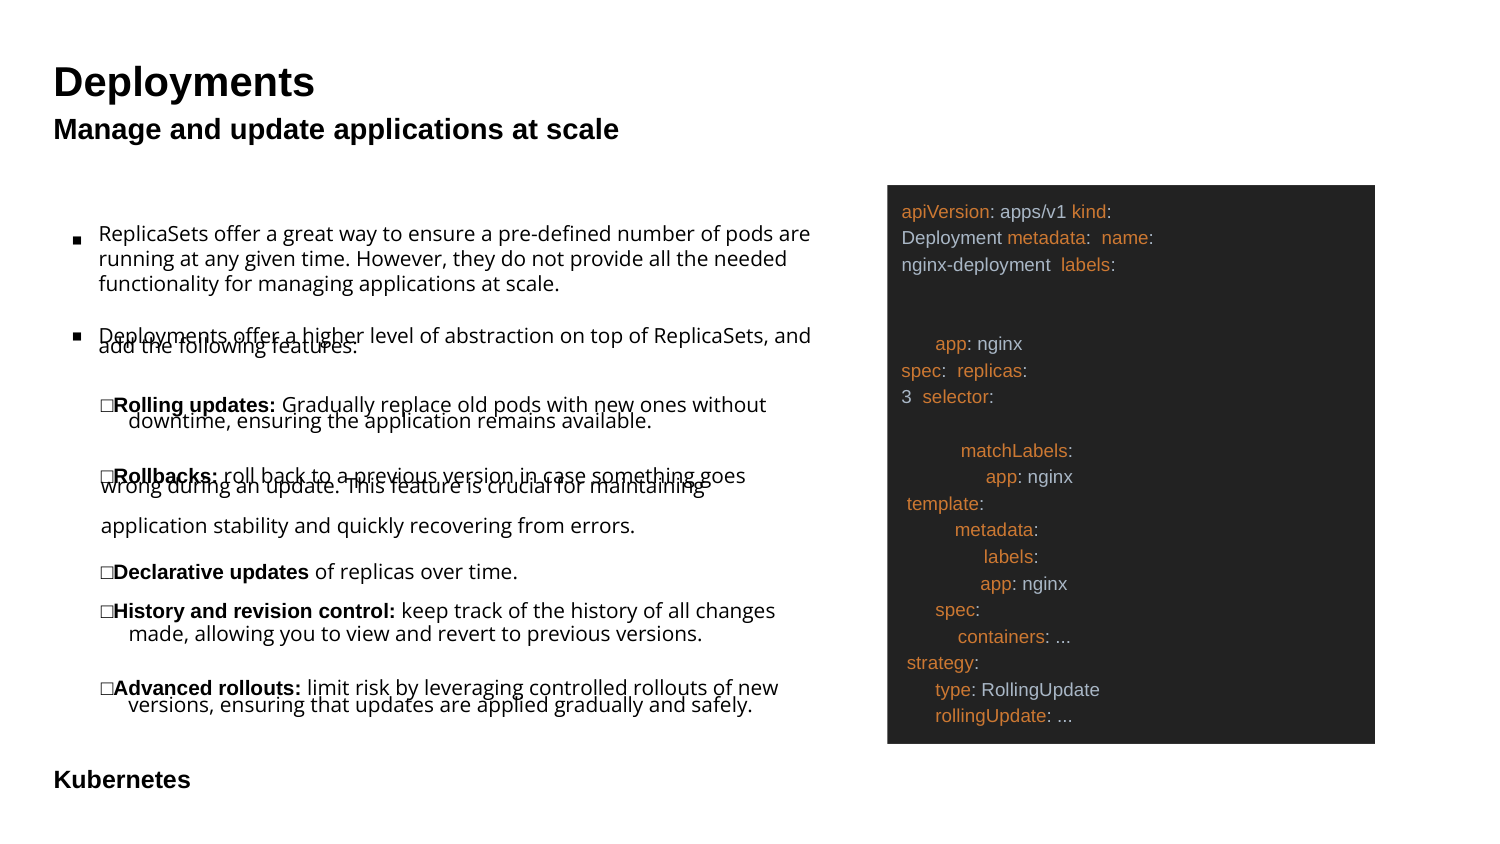

Deployments
Manage and update applications at scale

apiVersion: apps/v1 kind: Deployment metadata:  name: nginx-deployment  labels:
ReplicaSets oﬀer a great way to ensure a pre-deﬁned number of pods are running at any given time. However, they do not provide all the needed functionality for managing applications at scale.
Deployments oﬀer a higher level of abstraction on top of ReplicaSets, and
add the following features:
■
■

app: nginx
spec:  replicas: 3  selector:
□Rolling updates: Gradually replace old pods with new ones without
downtime, ensuring the application remains available.

matchLabels: app: nginx
□Rollbacks: roll back to a previous version in case something goes
wrong during an update. This feature is crucial for maintaining
application stability and quickly recovering from errors.
 template:

metadata: labels:
□Declarative updates of replicas over time.
□History and revision control: keep track of the history of all changes
app: nginx
spec:
containers: ...
made, allowing you to view and revert to previous versions.
 strategy:
□Advanced rollouts: limit risk by leveraging controlled rollouts of new

type: RollingUpdate rollingUpdate: ...
versions, ensuring that updates are applied gradually and safely.

Kubernetes